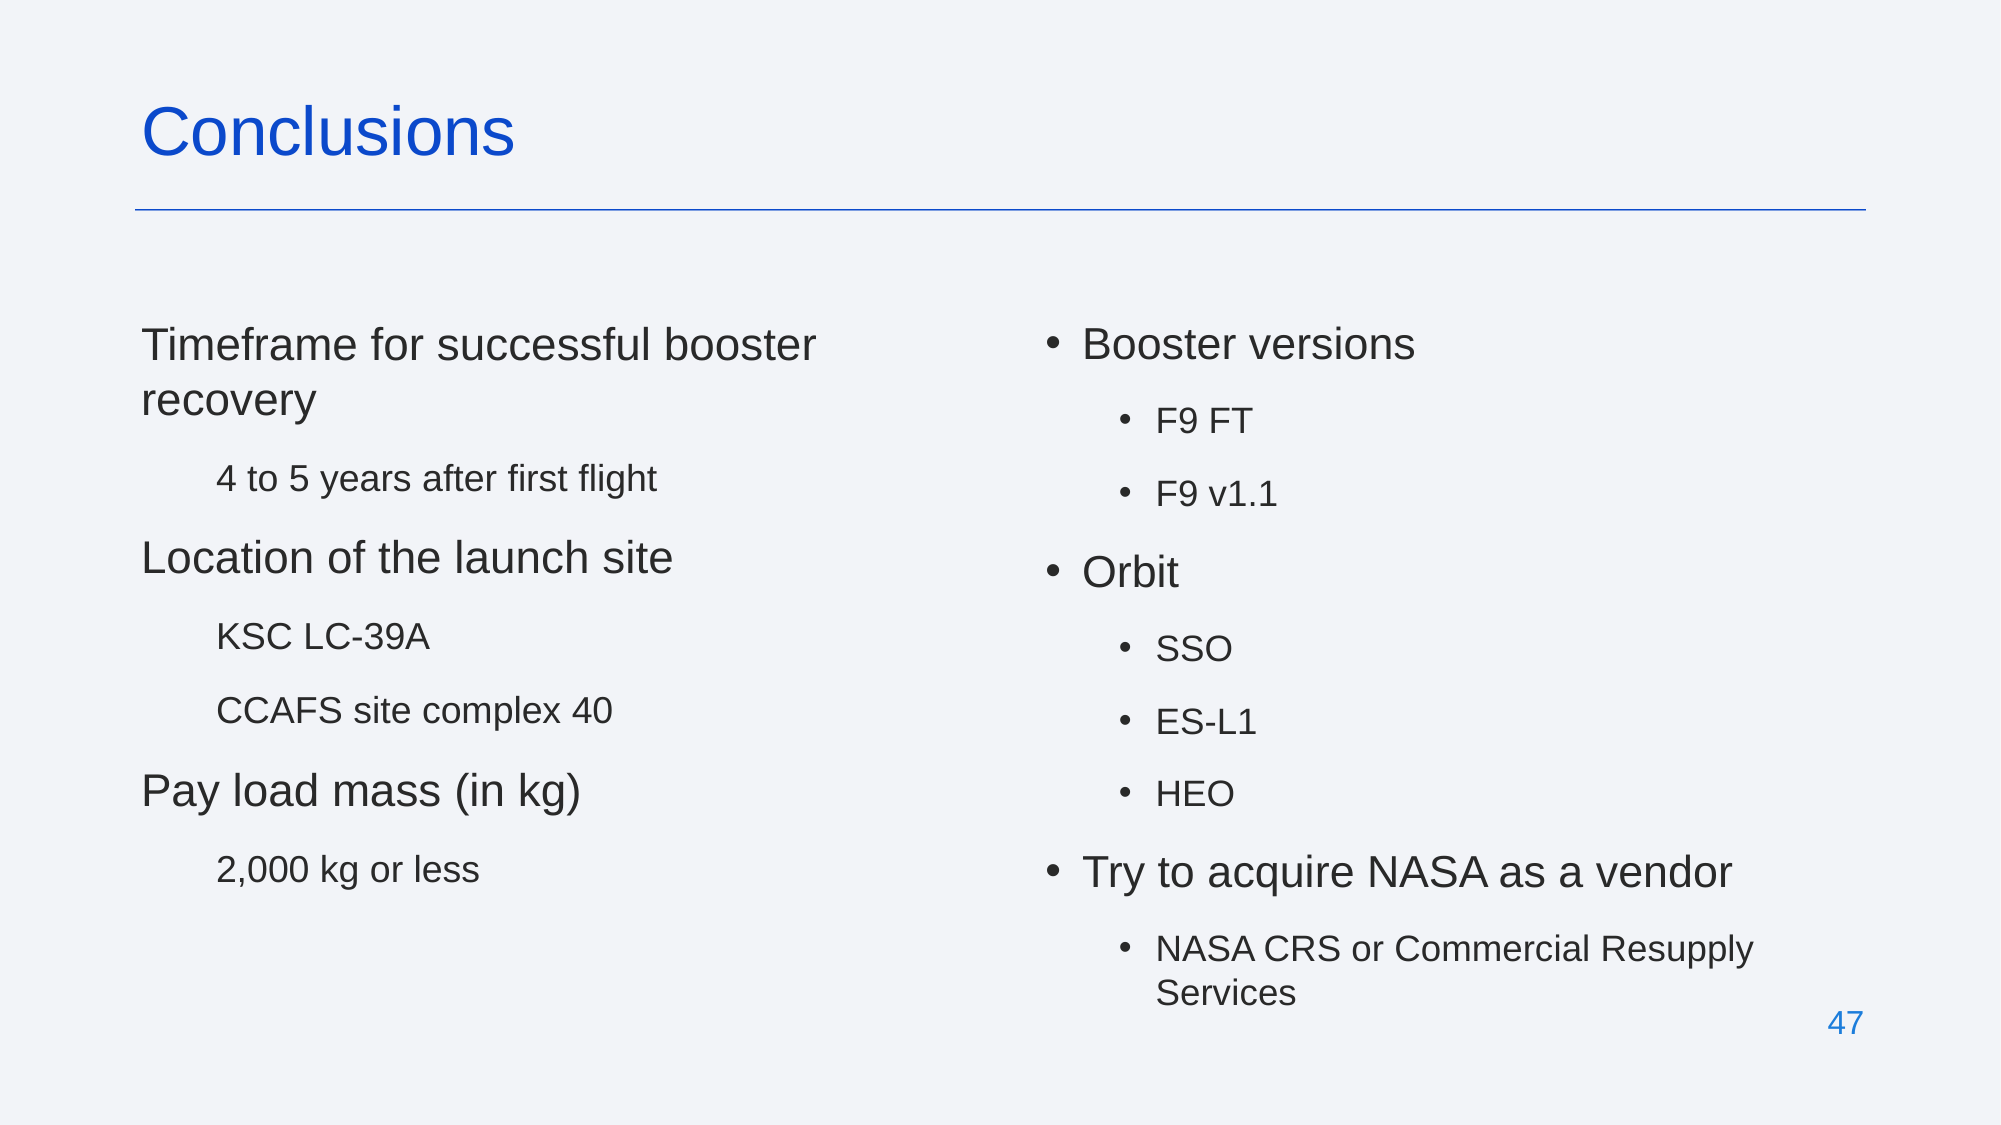

Conclusions
Timeframe for successful booster recovery
4 to 5 years after first flight
Location of the launch site
KSC LC-39A
CCAFS site complex 40
Pay load mass (in kg)
2,000 kg or less
Booster versions
F9 FT
F9 v1.1
Orbit
SSO
ES-L1
HEO
Try to acquire NASA as a vendor
NASA CRS or Commercial Resupply Services
47